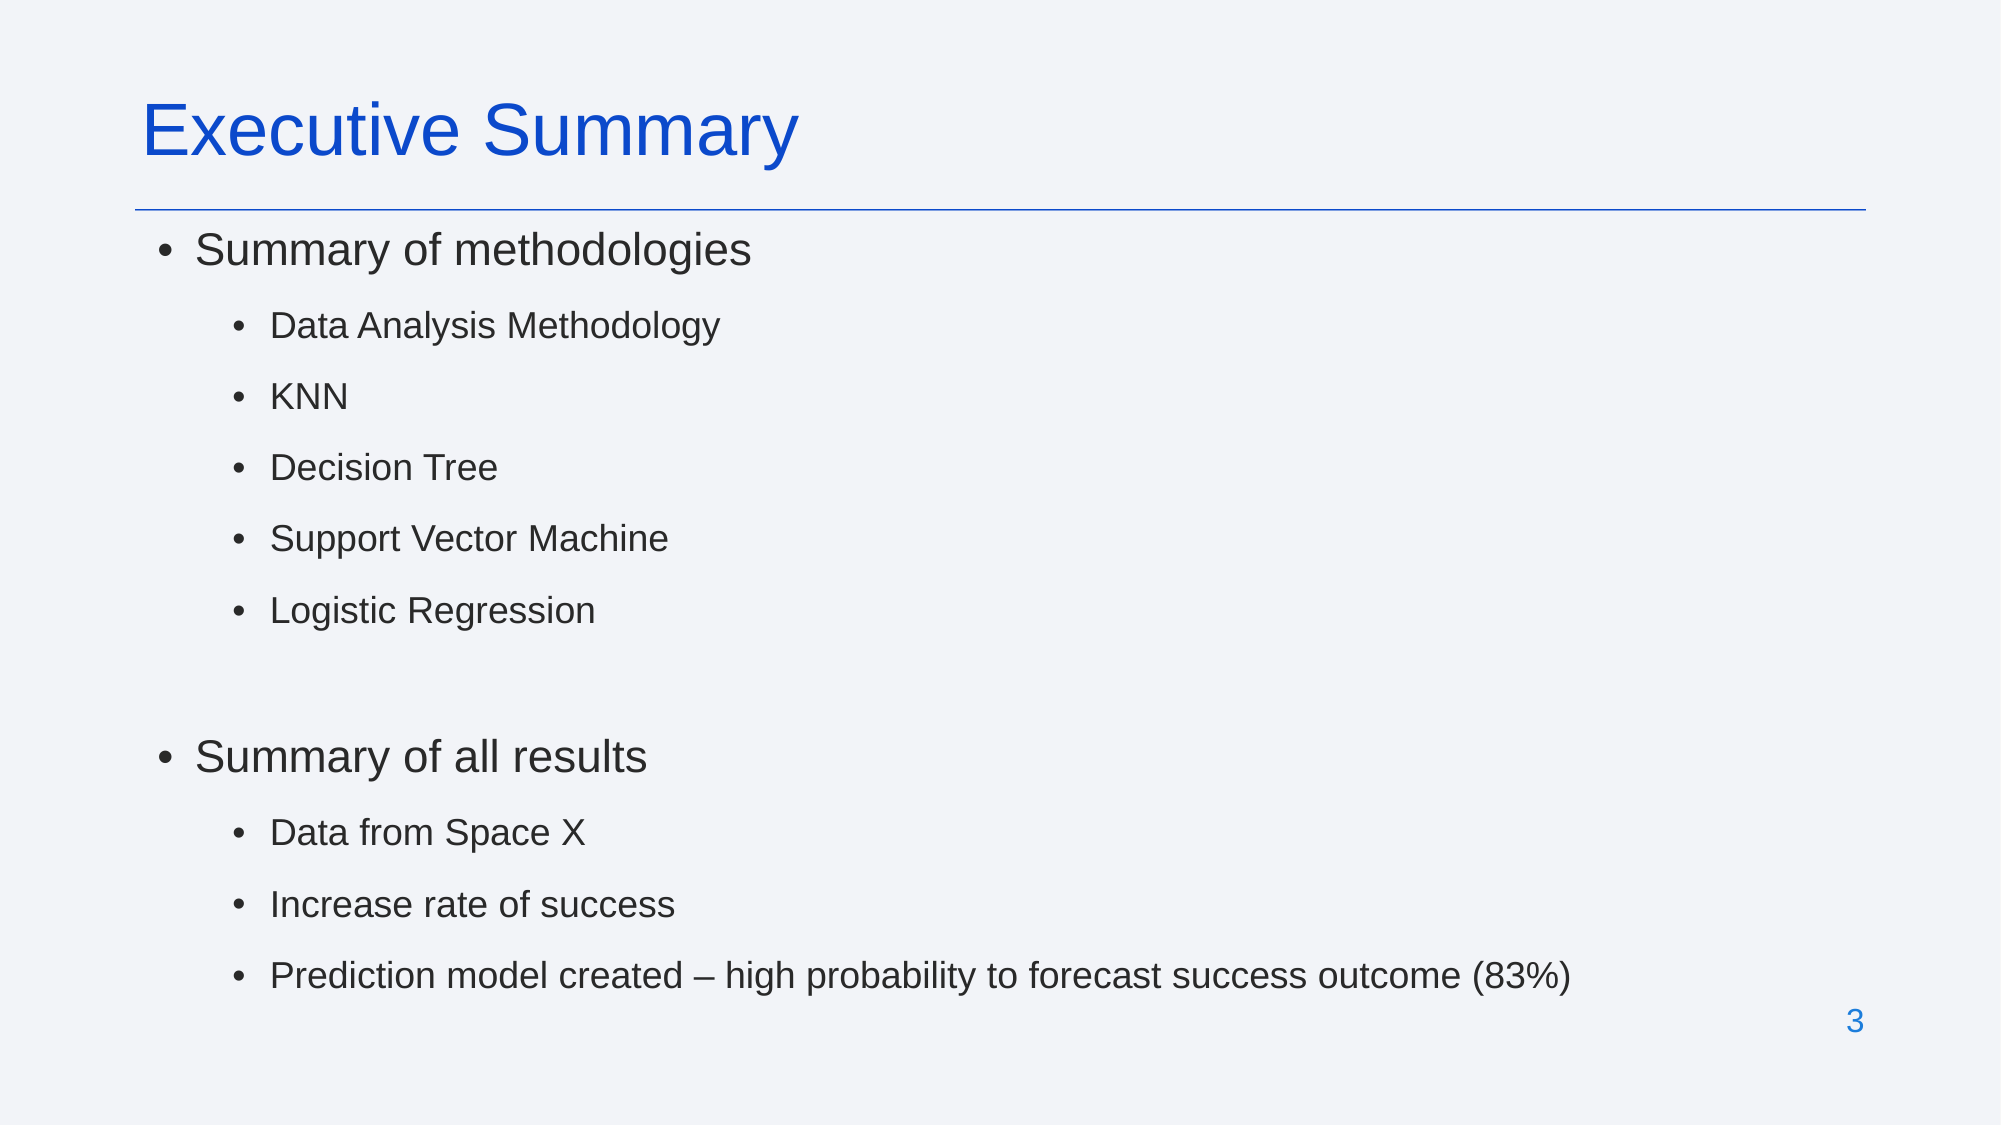

Executive Summary
Summary of methodologies
Data Analysis Methodology
KNN
Decision Tree
Support Vector Machine
Logistic Regression

Summary of all results
Data from Space X
Increase rate of success
Prediction model created – high probability to forecast success outcome (83%)

3